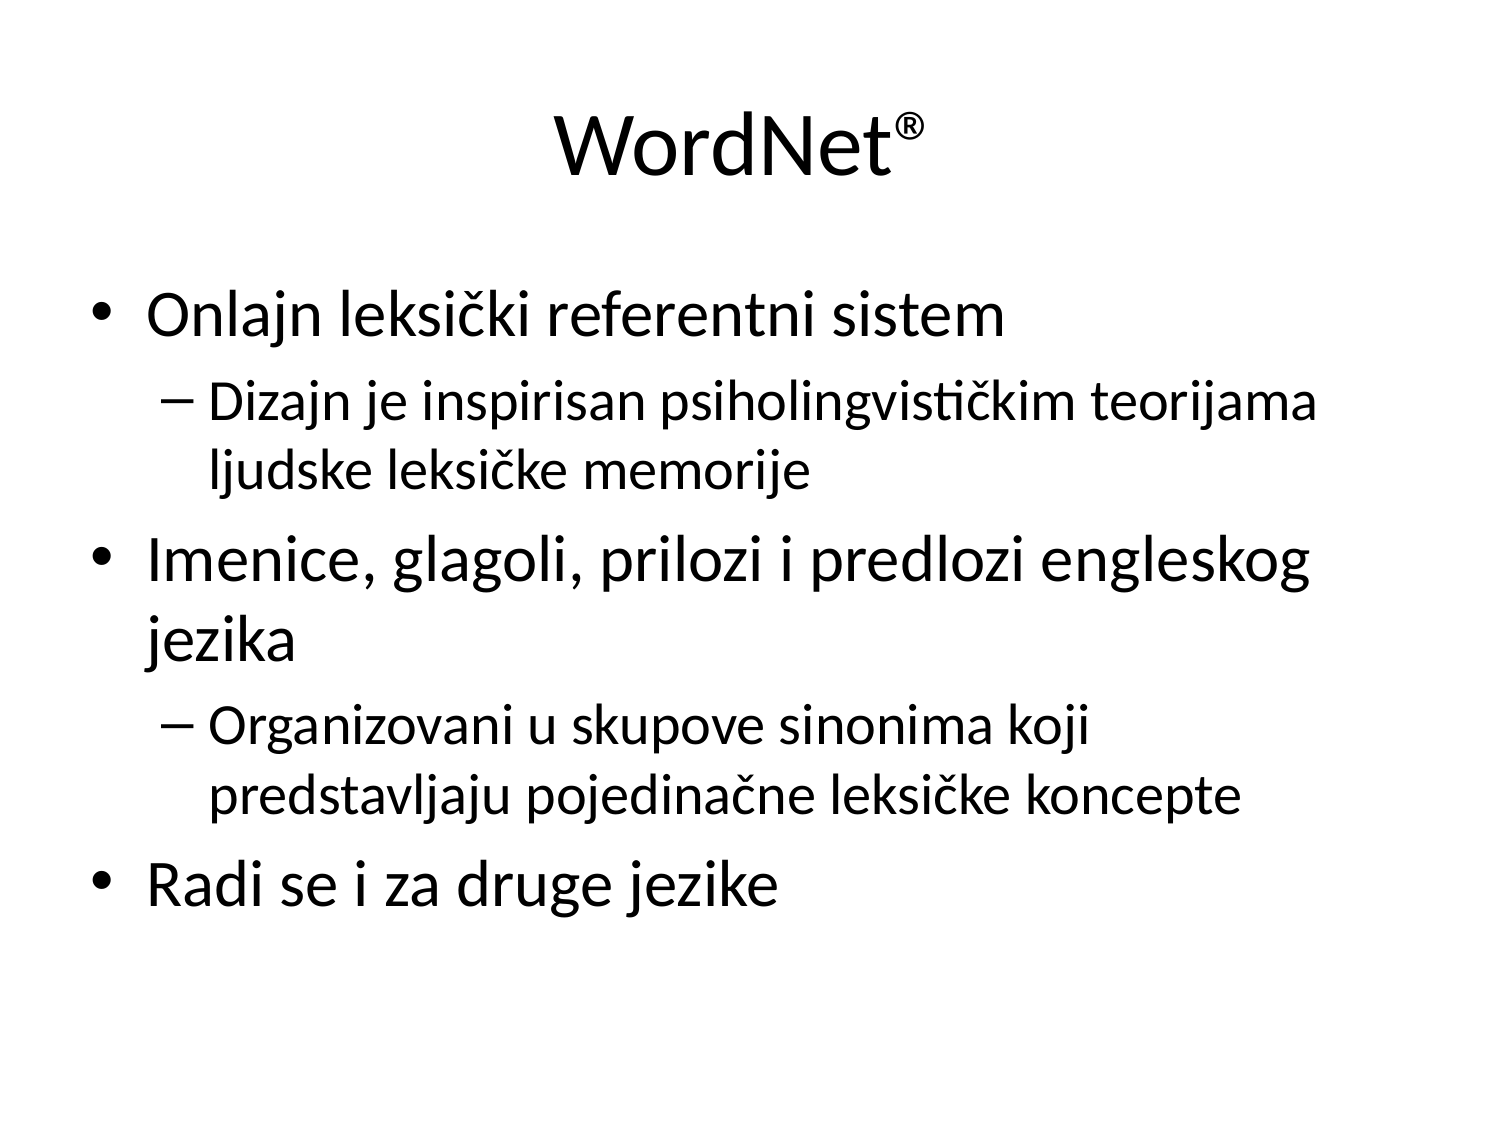

# WordNet®
Onlajn leksički referentni sistem
Dizajn je inspirisan psiholingvističkim teorijama ljudske leksičke memorije
Imenice, glagoli, prilozi i predlozi engleskog jezika
Organizovani u skupove sinonima koji predstavljaju pojedinačne leksičke koncepte
Radi se i za druge jezike